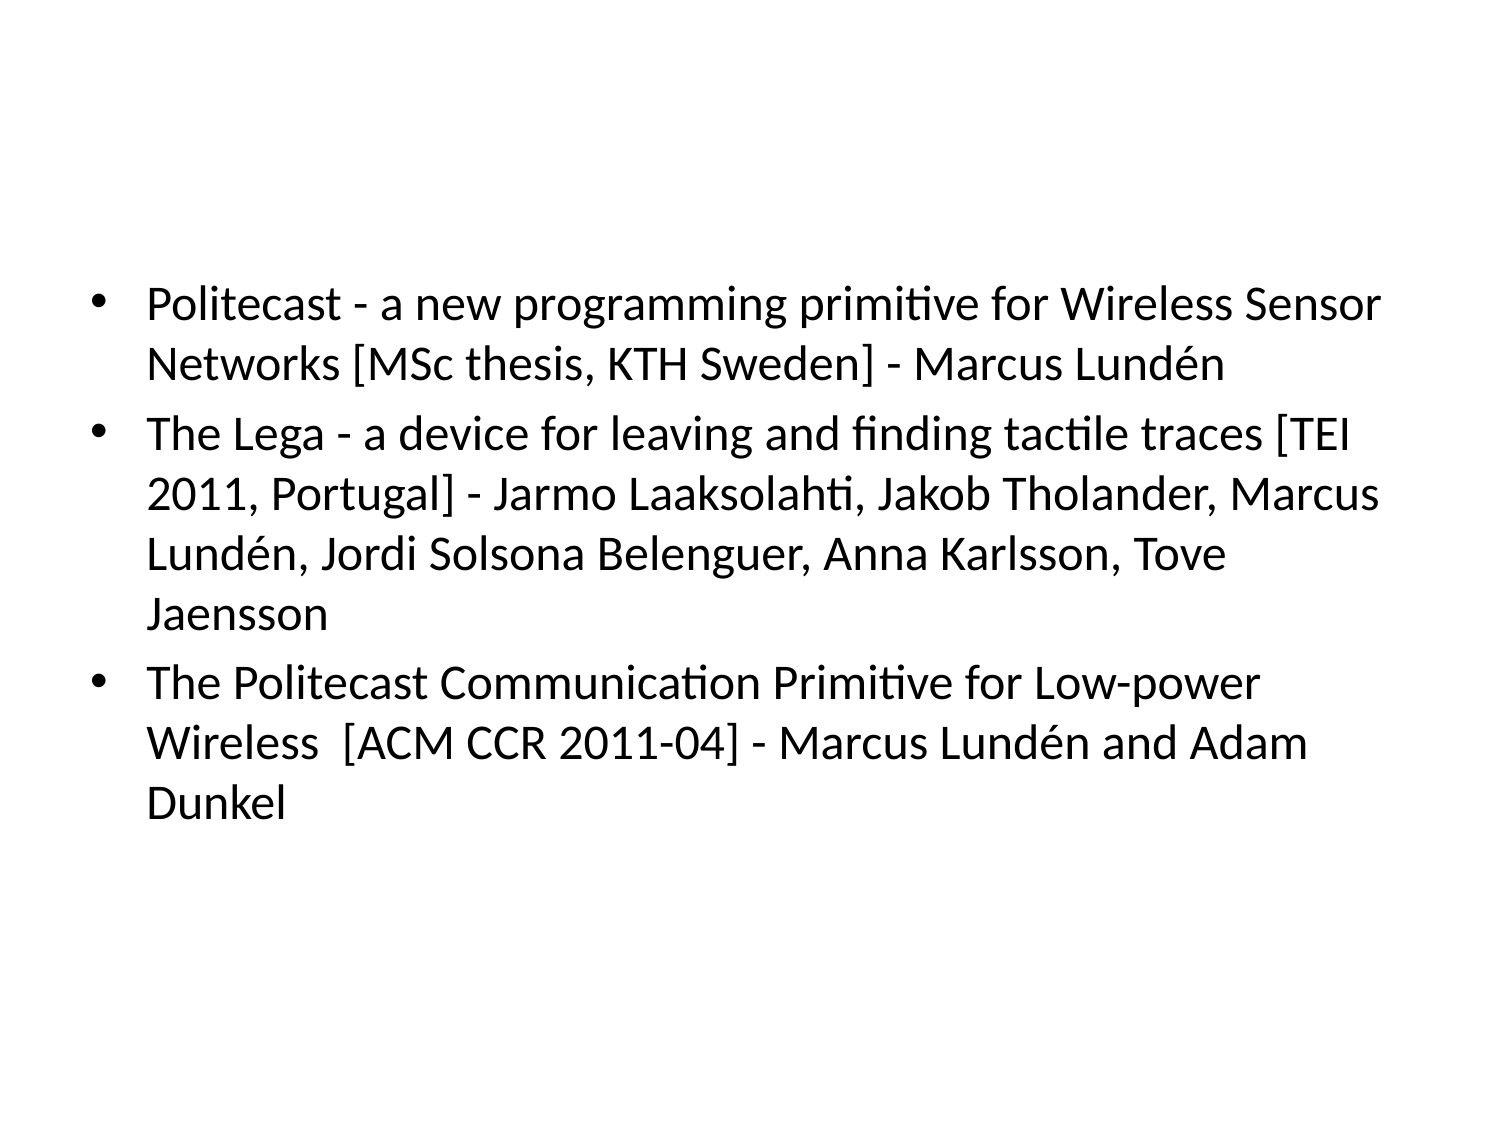

Politecast - a new programming primitive for Wireless Sensor Networks [MSc thesis, KTH Sweden] - Marcus Lundén
The Lega - a device for leaving and finding tactile traces [TEI 2011, Portugal] - Jarmo Laaksolahti, Jakob Tholander, Marcus Lundén, Jordi Solsona Belenguer, Anna Karlsson, Tove Jaensson
The Politecast Communication Primitive for Low-power Wireless  [ACM CCR 2011-04] - Marcus Lundén and Adam Dunkel